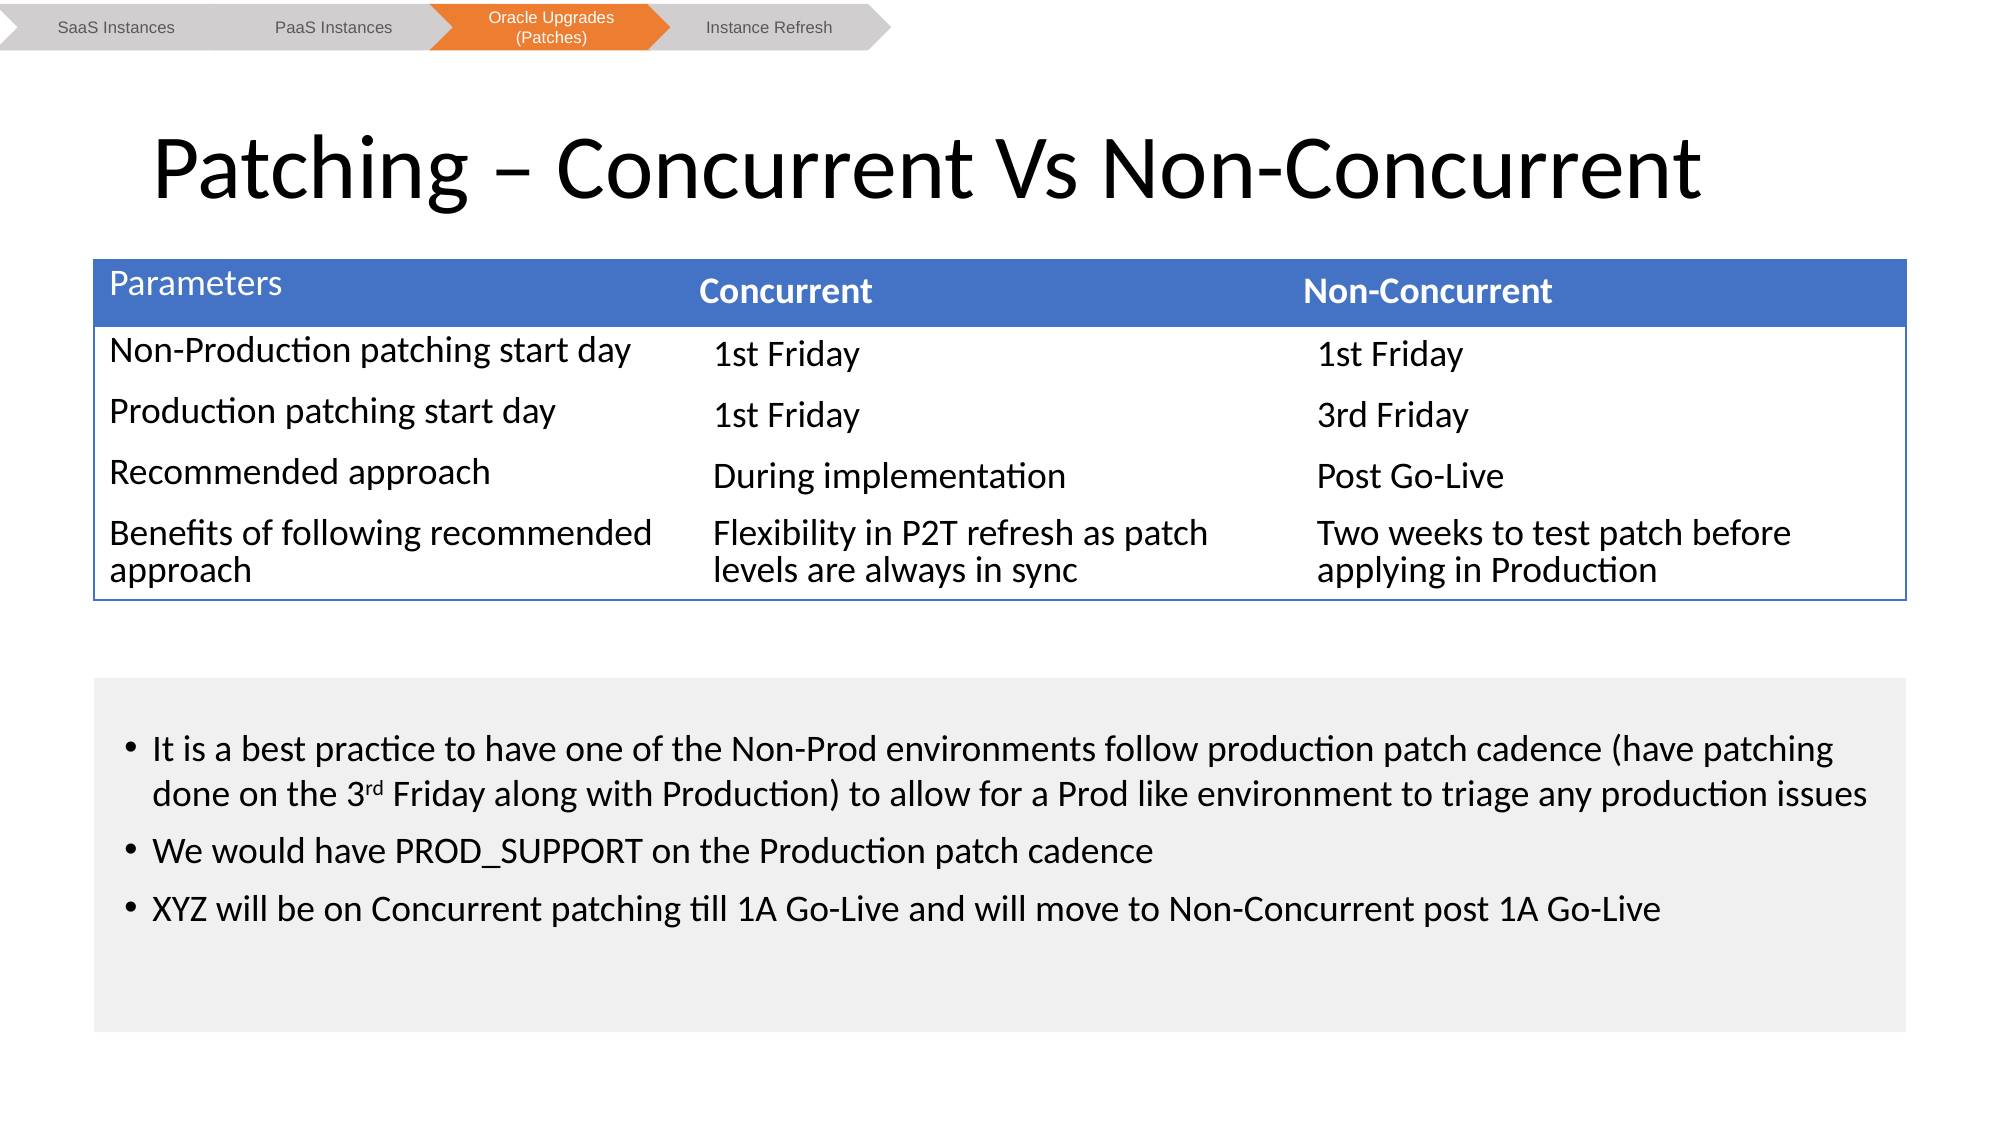

SaaS Instances
Oracle Upgrades (Patches)
Instance Refresh
PaaS Instances
# Patching – Concurrent Vs Non-Concurrent
| Parameters | Concurrent | Non-Concurrent |
| --- | --- | --- |
| Non-Production patching start day | 1st Friday | 1st Friday |
| Production patching start day | 1st Friday | 3rd Friday |
| Recommended approach | During implementation | Post Go-Live |
| Benefits of following recommended approach | Flexibility in P2T refresh as patch levels are always in sync | Two weeks to test patch before applying in Production |
It is a best practice to have one of the Non-Prod environments follow production patch cadence (have patching done on the 3rd Friday along with Production) to allow for a Prod like environment to triage any production issues
We would have PROD_SUPPORT on the Production patch cadence
XYZ will be on Concurrent patching till 1A Go-Live and will move to Non-Concurrent post 1A Go-Live